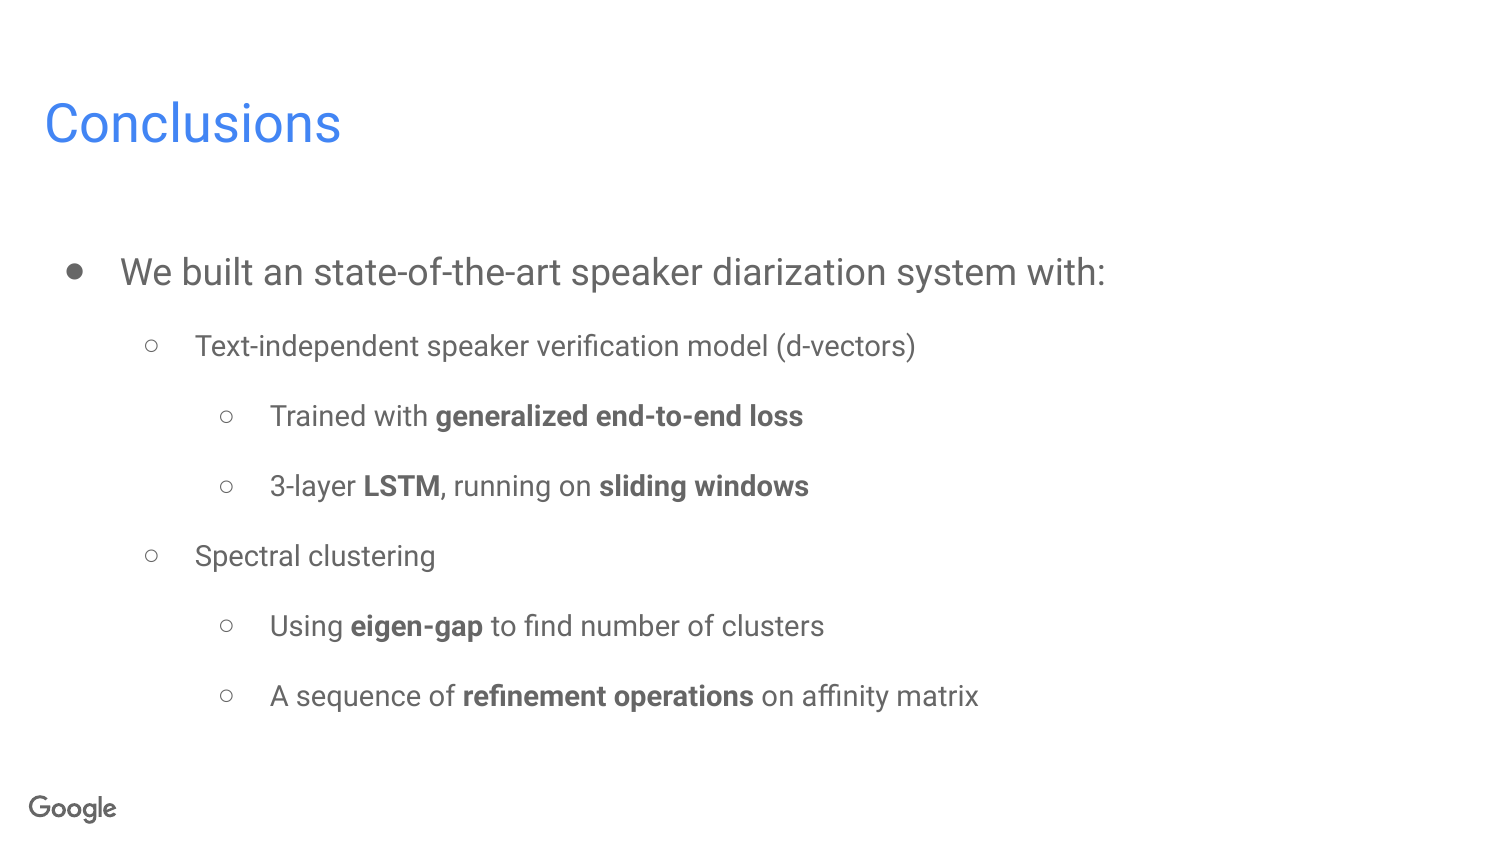

# Conclusions

We built an state-of-the-art speaker diarization system with:
Text-independent speaker verification model (d-vectors)
Trained with generalized end-to-end loss
3-layer LSTM, running on sliding windows
Spectral clustering
Using eigen-gap to find number of clusters
A sequence of refinement operations on affinity matrix